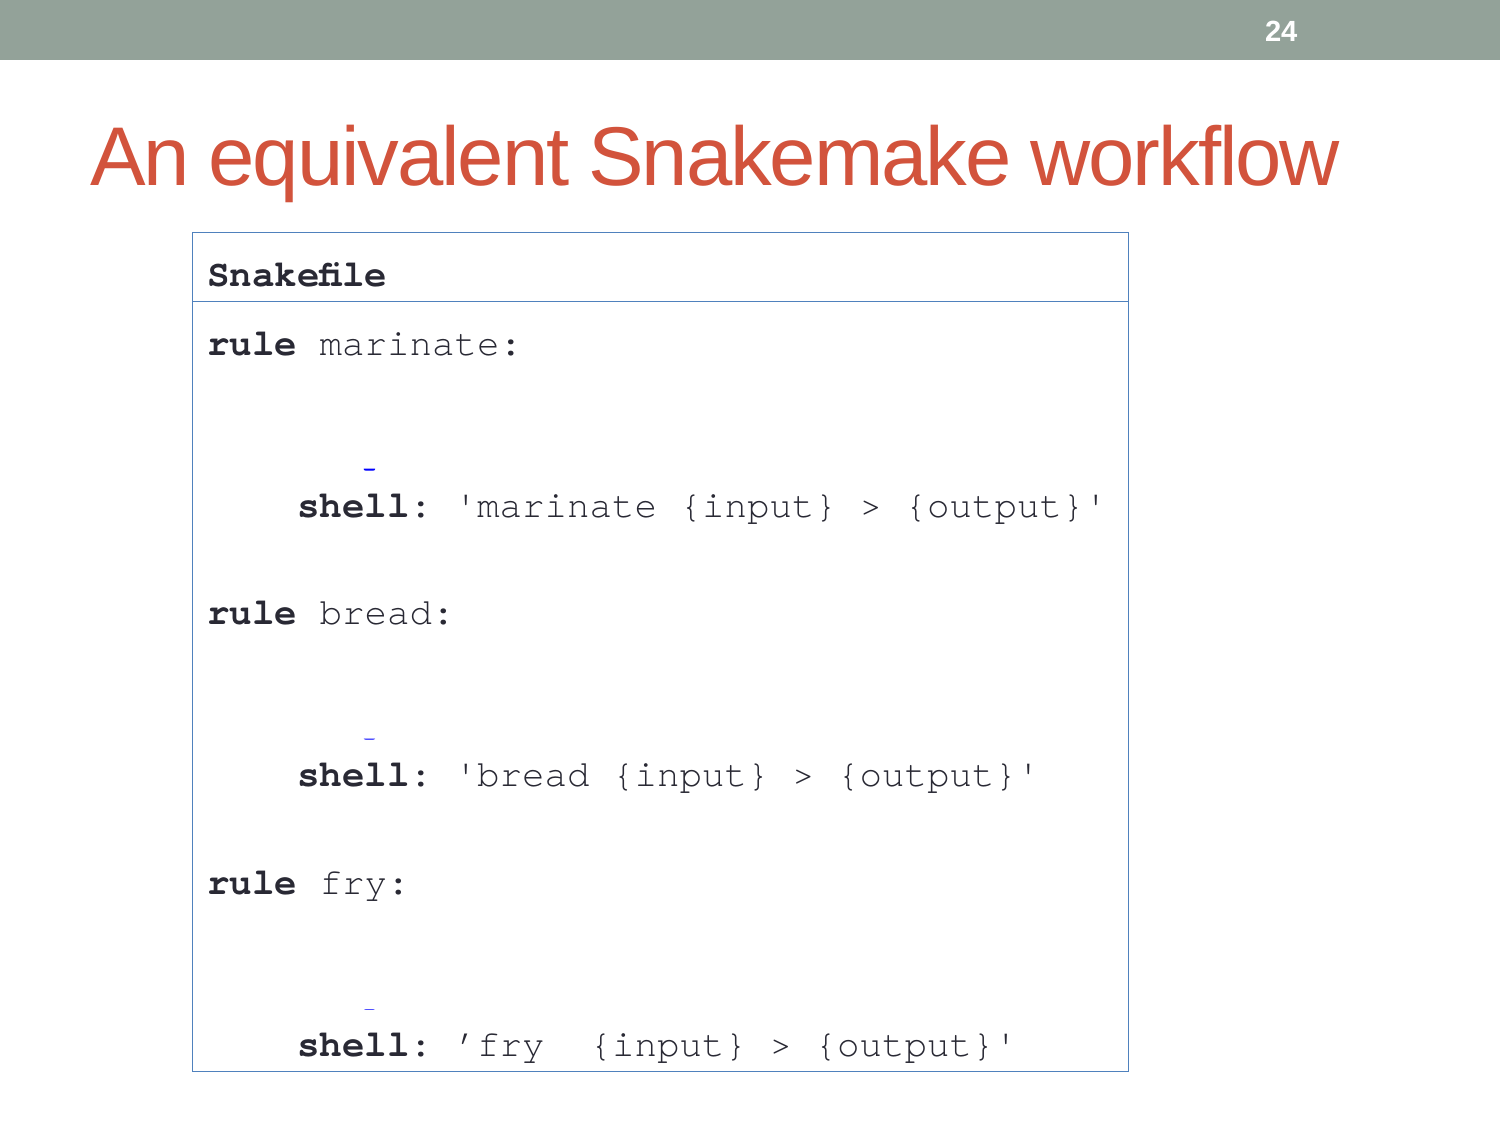

24
# An equivalent Snakemake workflow
Snakefile
rule marinate:
    input: 'chicken', 'buttermilk'
    output: 'chicken.marinated'
    shell: 'marinate {input} > {output}'

rule bread:
    input: 'chicken.marinated'
    output: 'chicken.breaded'
    shell: 'bread {input} > {output}'

rule fry:
    input: 'chicken.breaded'
    output: 'chicken.fried'
    shell: ’fry  {input} > {output}'